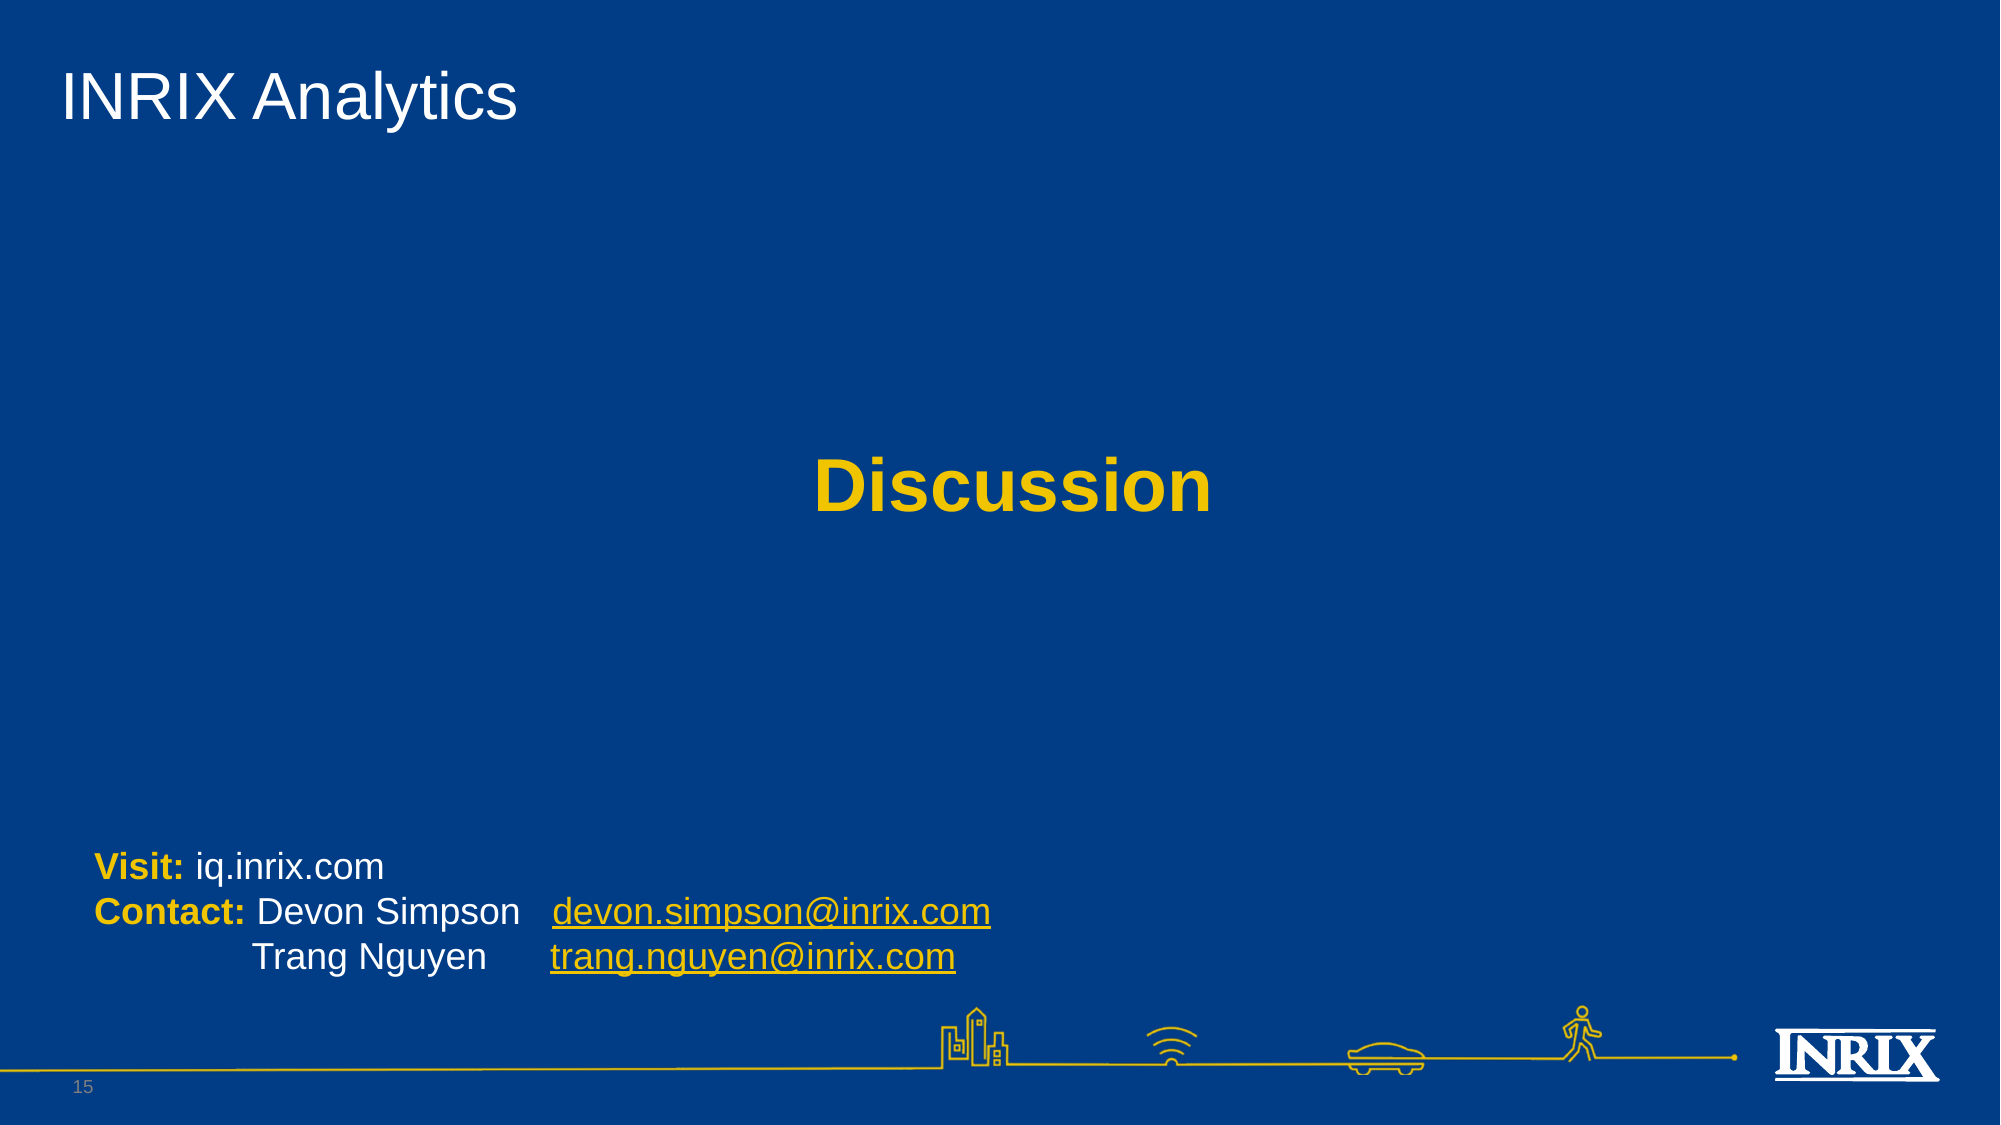

INRIX Analytics

Discussion

Visit: iq.inrix.com
Contact: Devon Simpson   devon.simpson@inrix.com
               Trang Nguyen      trang.nguyen@inrix.com

15